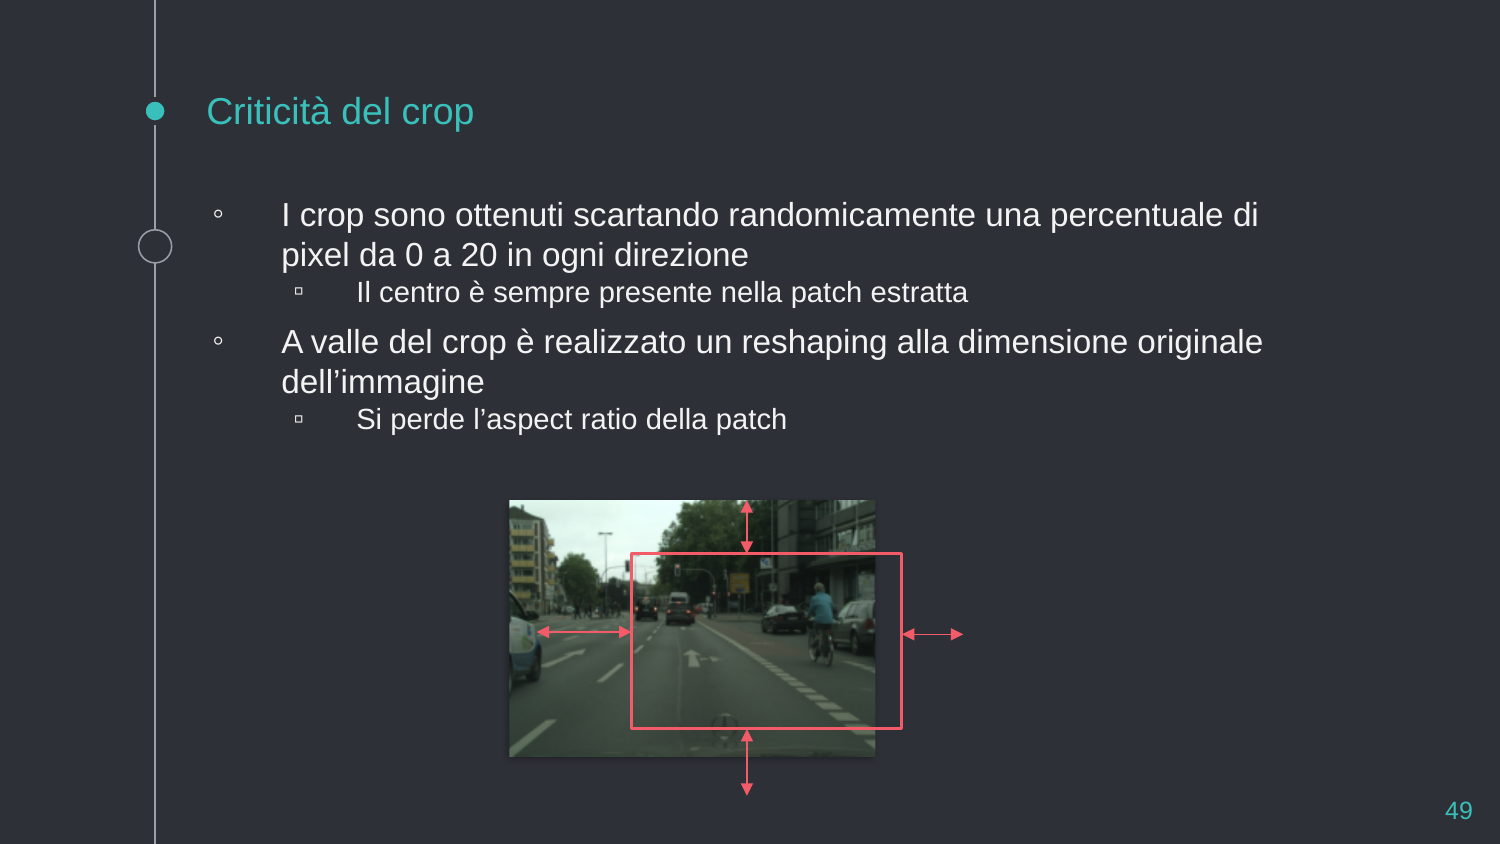

# Criticità del crop
I crop sono ottenuti scartando randomicamente una percentuale di pixel da 0 a 20 in ogni direzione
Il centro è sempre presente nella patch estratta
A valle del crop è realizzato un reshaping alla dimensione originale dell’immagine
Si perde l’aspect ratio della patch

49